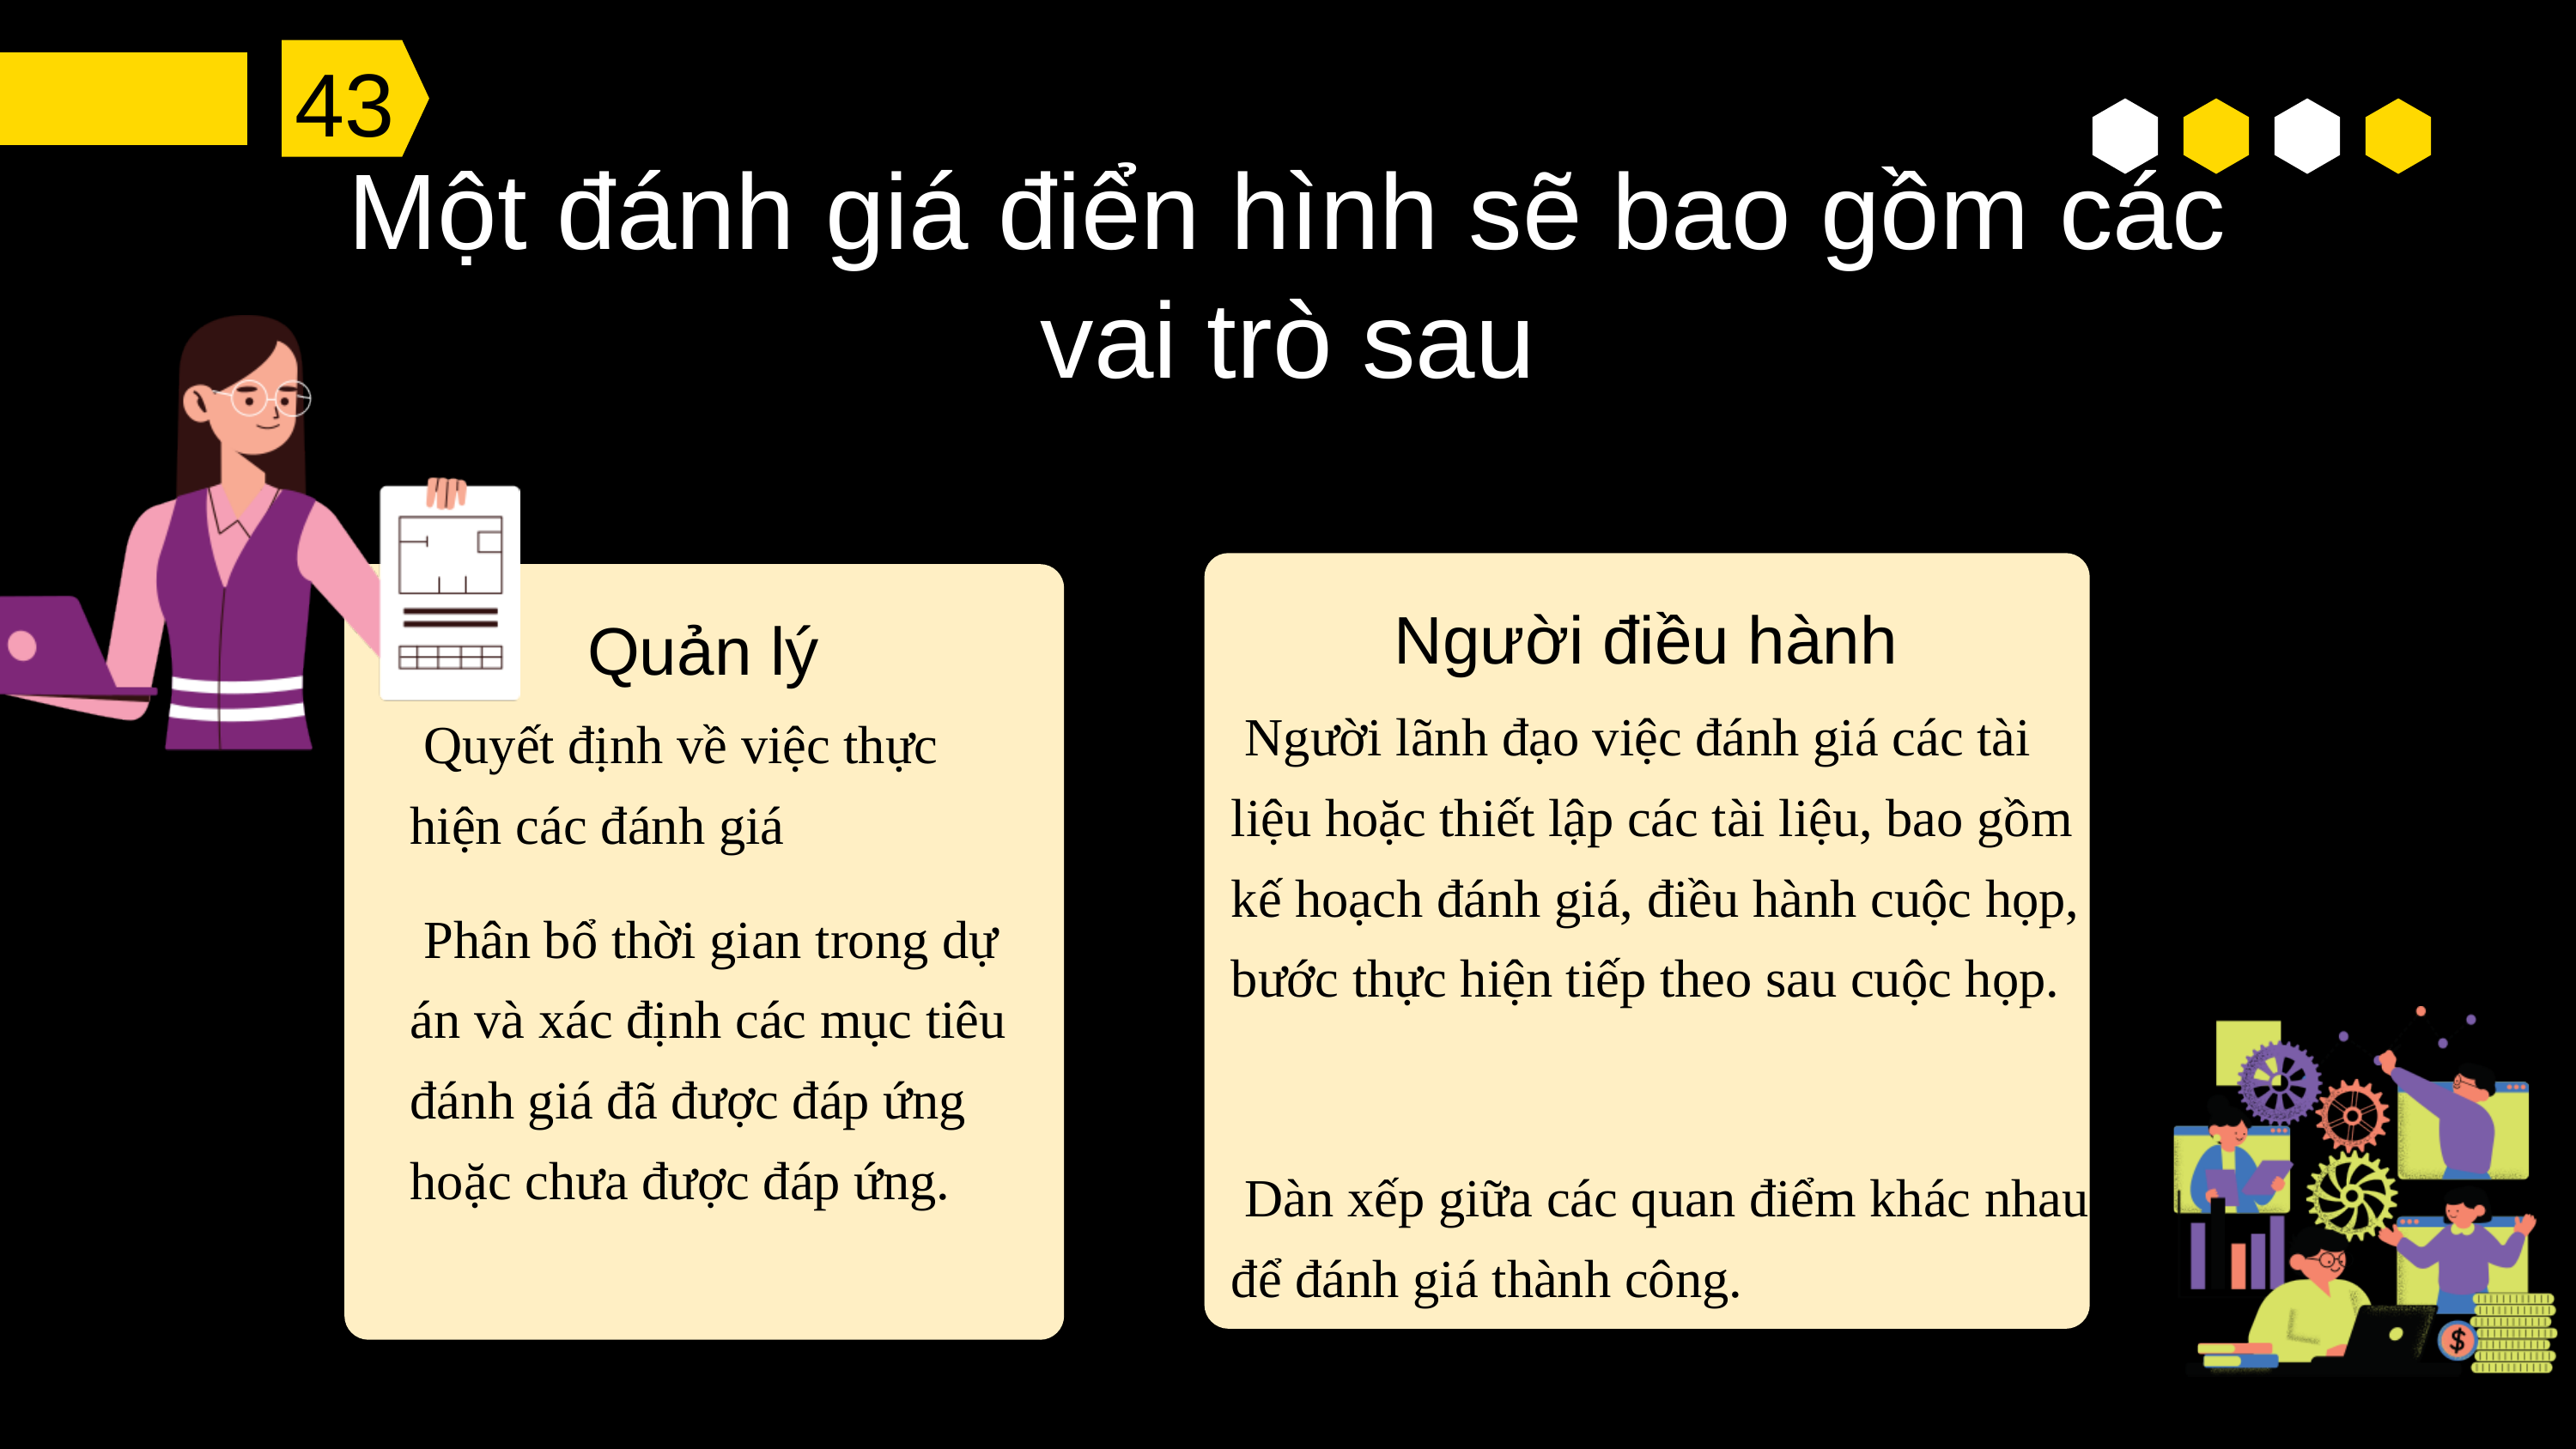

43

Một đánh giá điển hình sẽ bao gồm các vai trò sau

Người điều hành
Quản lý
 Người lãnh đạo việc đánh giá các tài liệu hoặc thiết lập các tài liệu, bao gồm kế hoạch đánh giá, điều hành cuộc họp, bước thực hiện tiếp theo sau cuộc họp.

 Quyết định về việc thực hiện các đánh giá

 Phân bổ thời gian trong dự án và xác định các mục tiêu đánh giá đã được đáp ứng hoặc chưa được đáp ứng.

 Dàn xếp giữa các quan điểm khác nhau để đánh giá thành công.